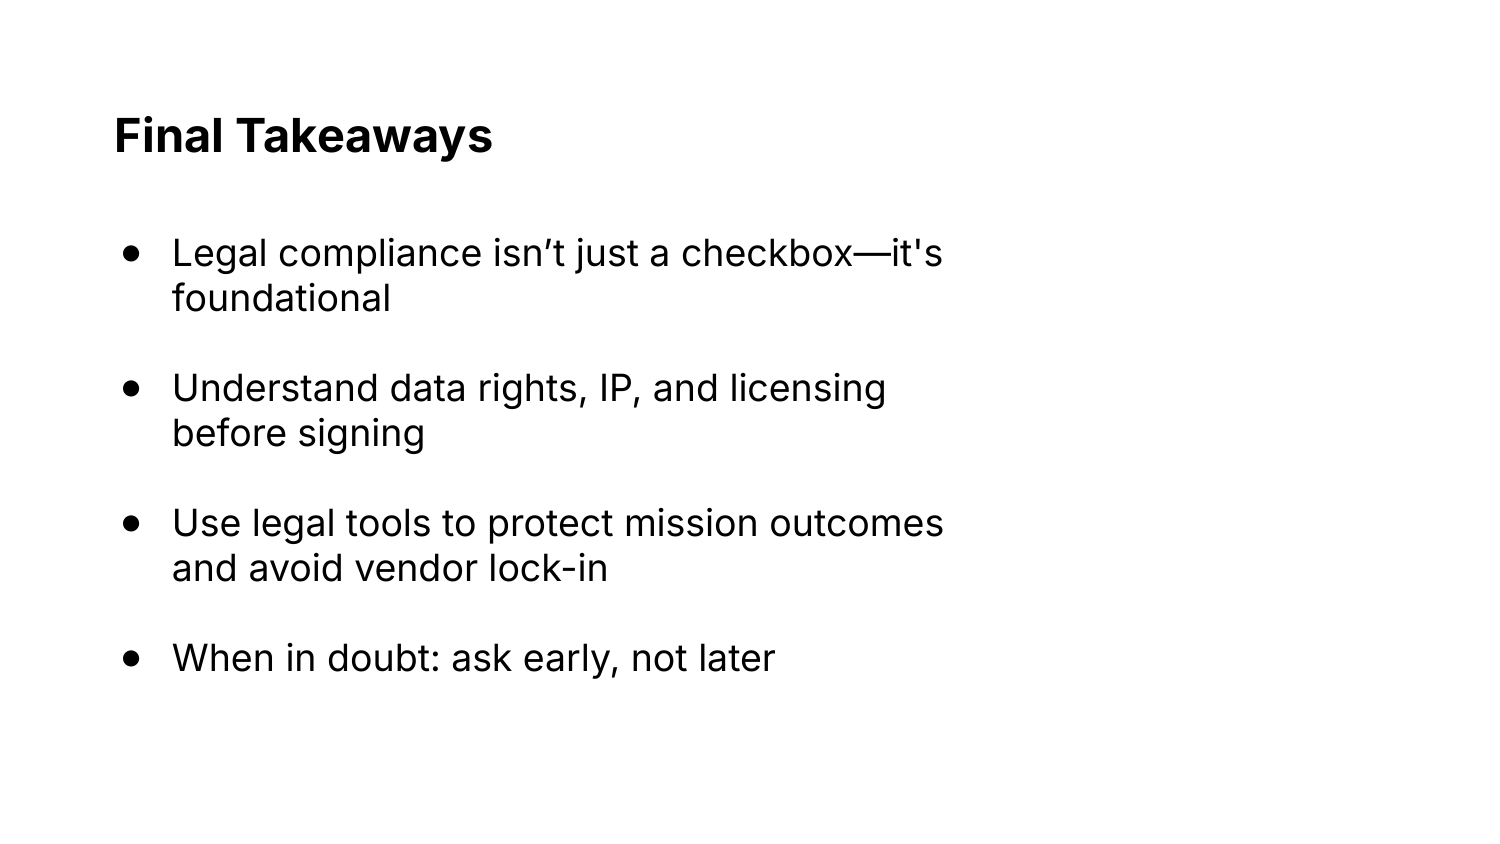

Final Takeaways
Legal compliance isn’t just a checkbox—it's foundational
Understand data rights, IP, and licensing before signing
Use legal tools to protect mission outcomes and avoid vendor lock-in

When in doubt: ask early, not later